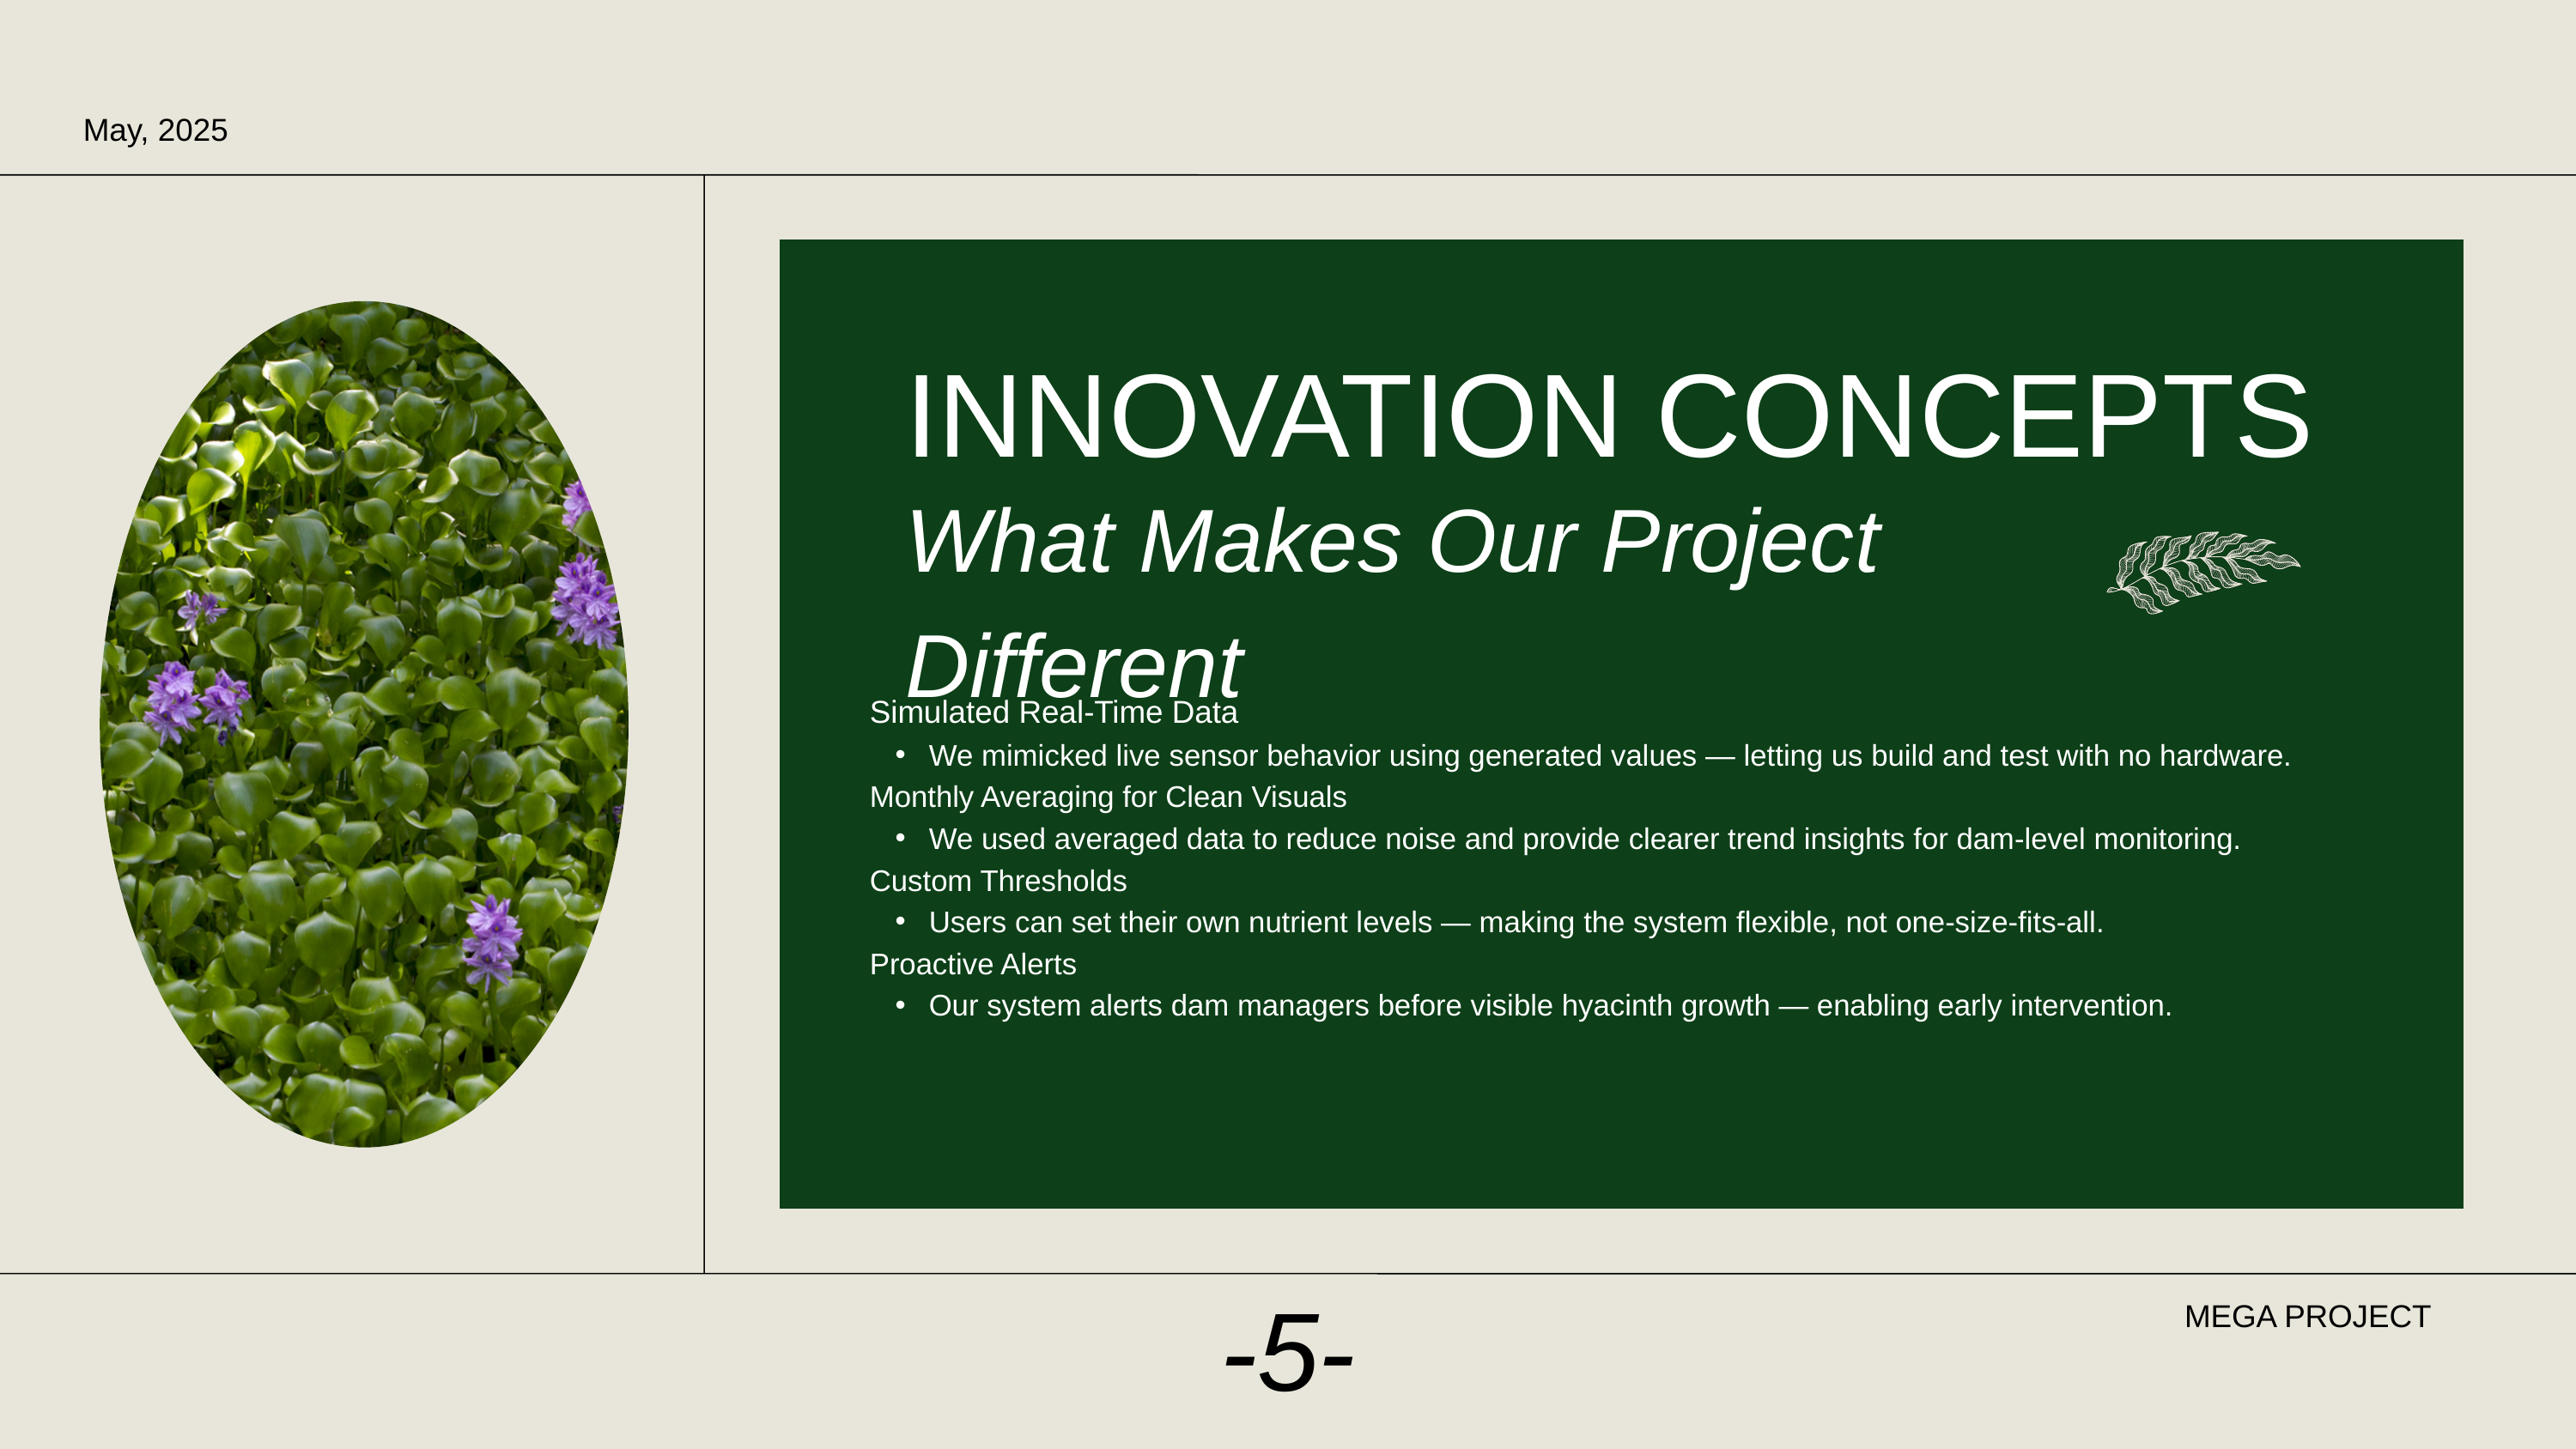

May, 2025

INNOVATION CONCEPTS
What Makes Our Project Different

Simulated Real-Time Data
 We mimicked live sensor behavior using generated values — letting us build and test with no hardware.
Monthly Averaging for Clean Visuals
 We used averaged data to reduce noise and provide clearer trend insights for dam-level monitoring.
Custom Thresholds
 Users can set their own nutrient levels — making the system flexible, not one-size-fits-all.
Proactive Alerts
 Our system alerts dam managers before visible hyacinth growth — enabling early intervention.

-5-

MEGA PROJECT